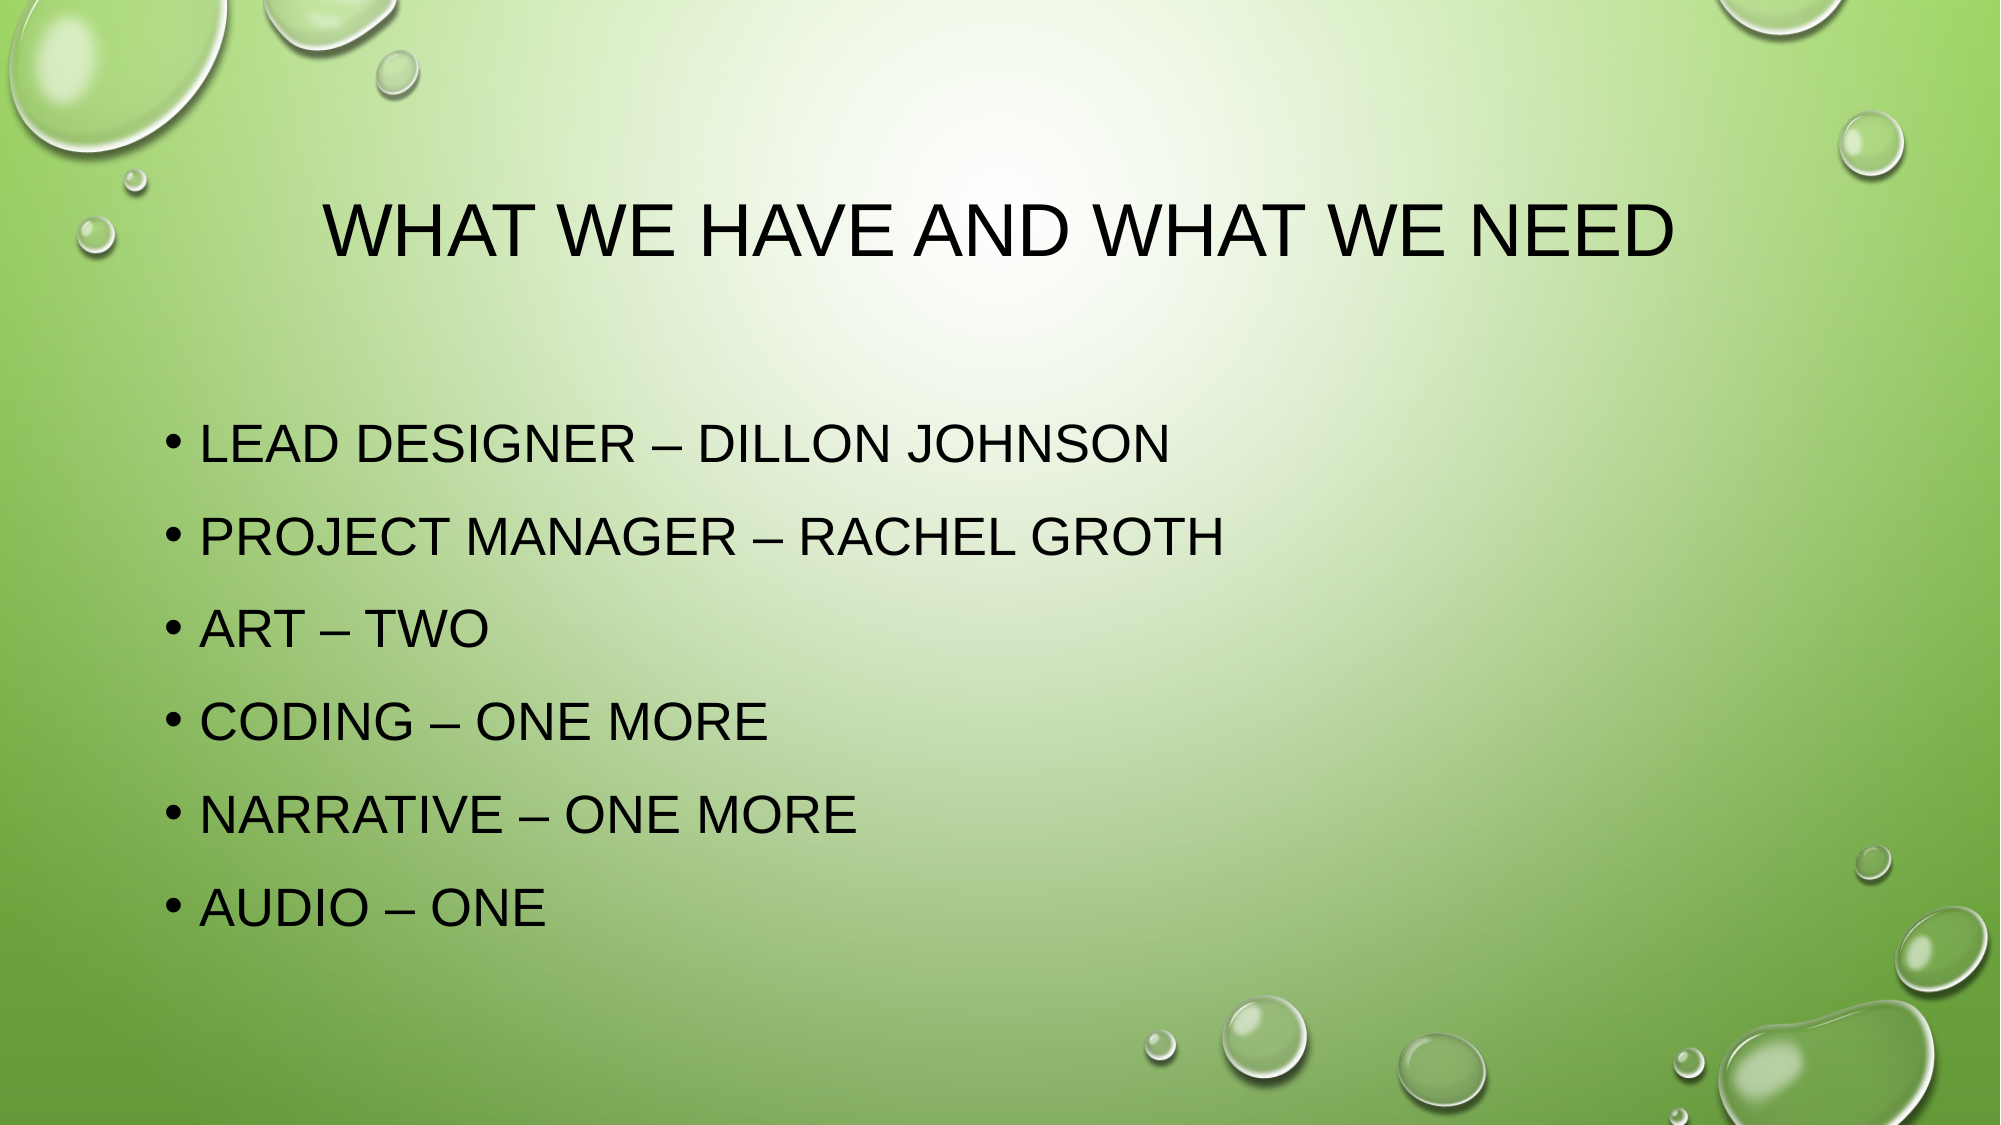

# What we have and what we need
Lead Designer – Dillon Johnson
Project Manager – Rachel Groth
Art – Two
Coding – One more
Narrative – One more
Audio – One